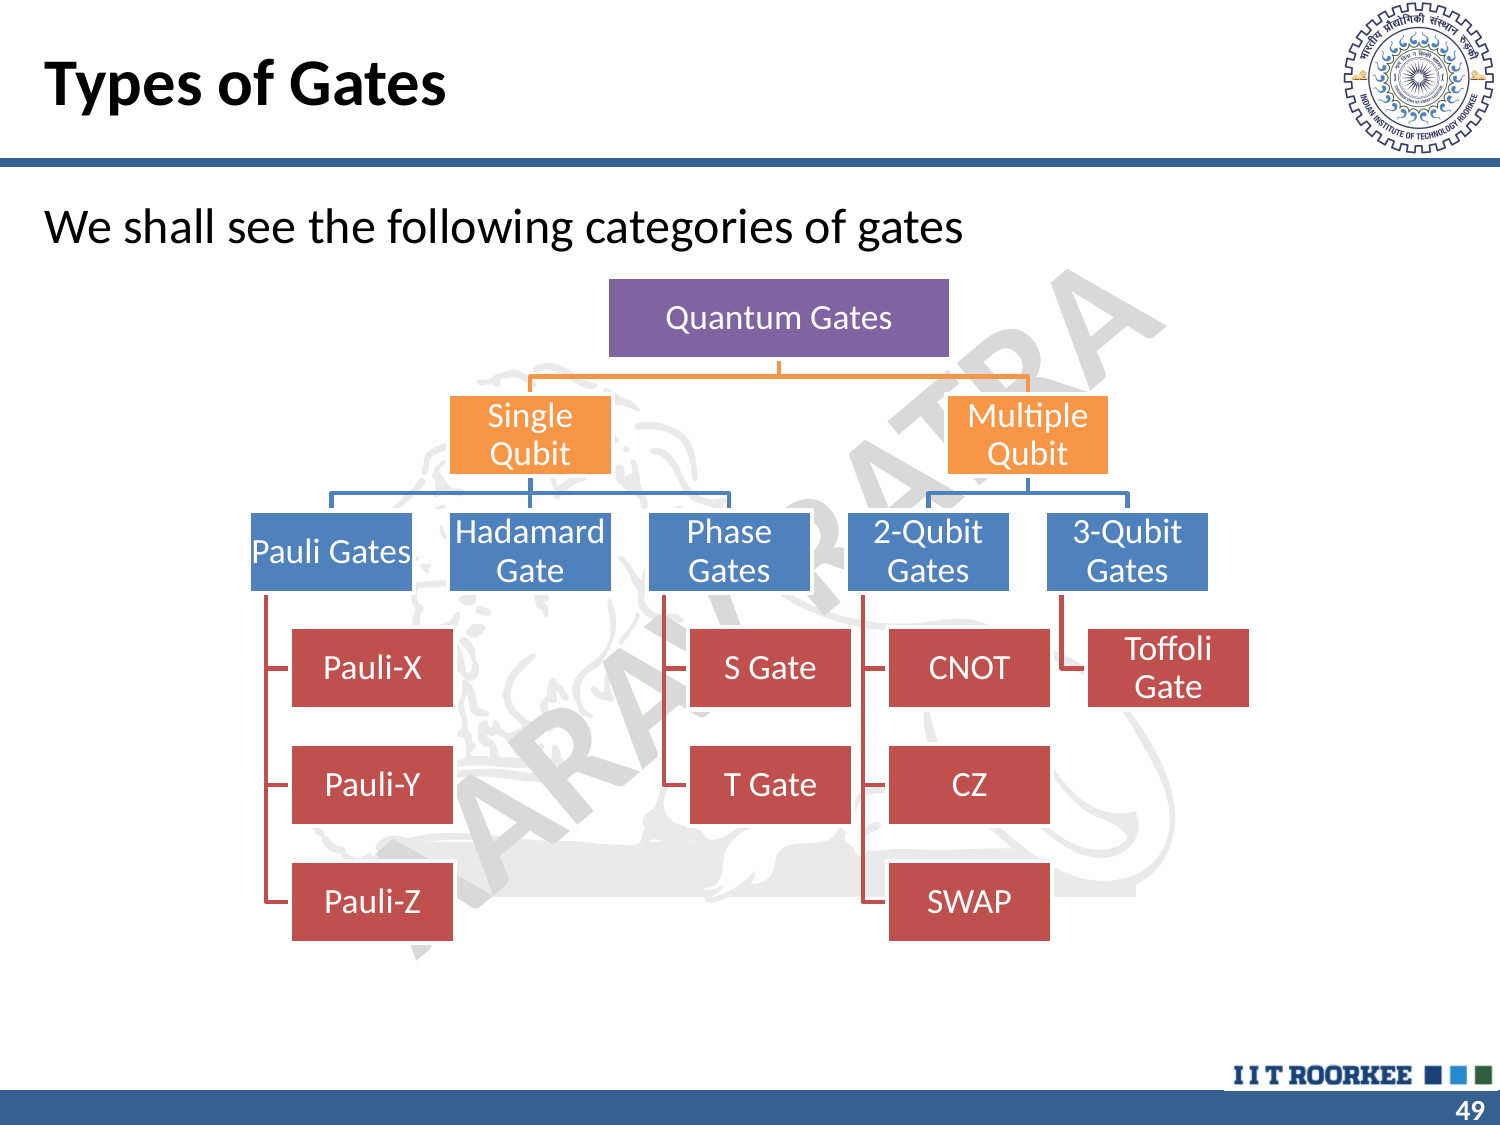

# Types of Gates
We shall see the following categories of gates
Quantum Gates
Single Qubit
Pauli Gates
Pauli-X
Pauli-Y
Pauli-Z
Hadamard Gate
Phase Gates
S Gate
T Gate
Multiple Qubit
2-Qubit Gates
CNOT
CZ
SWAP
3-Qubit Gates
Toffoli Gate